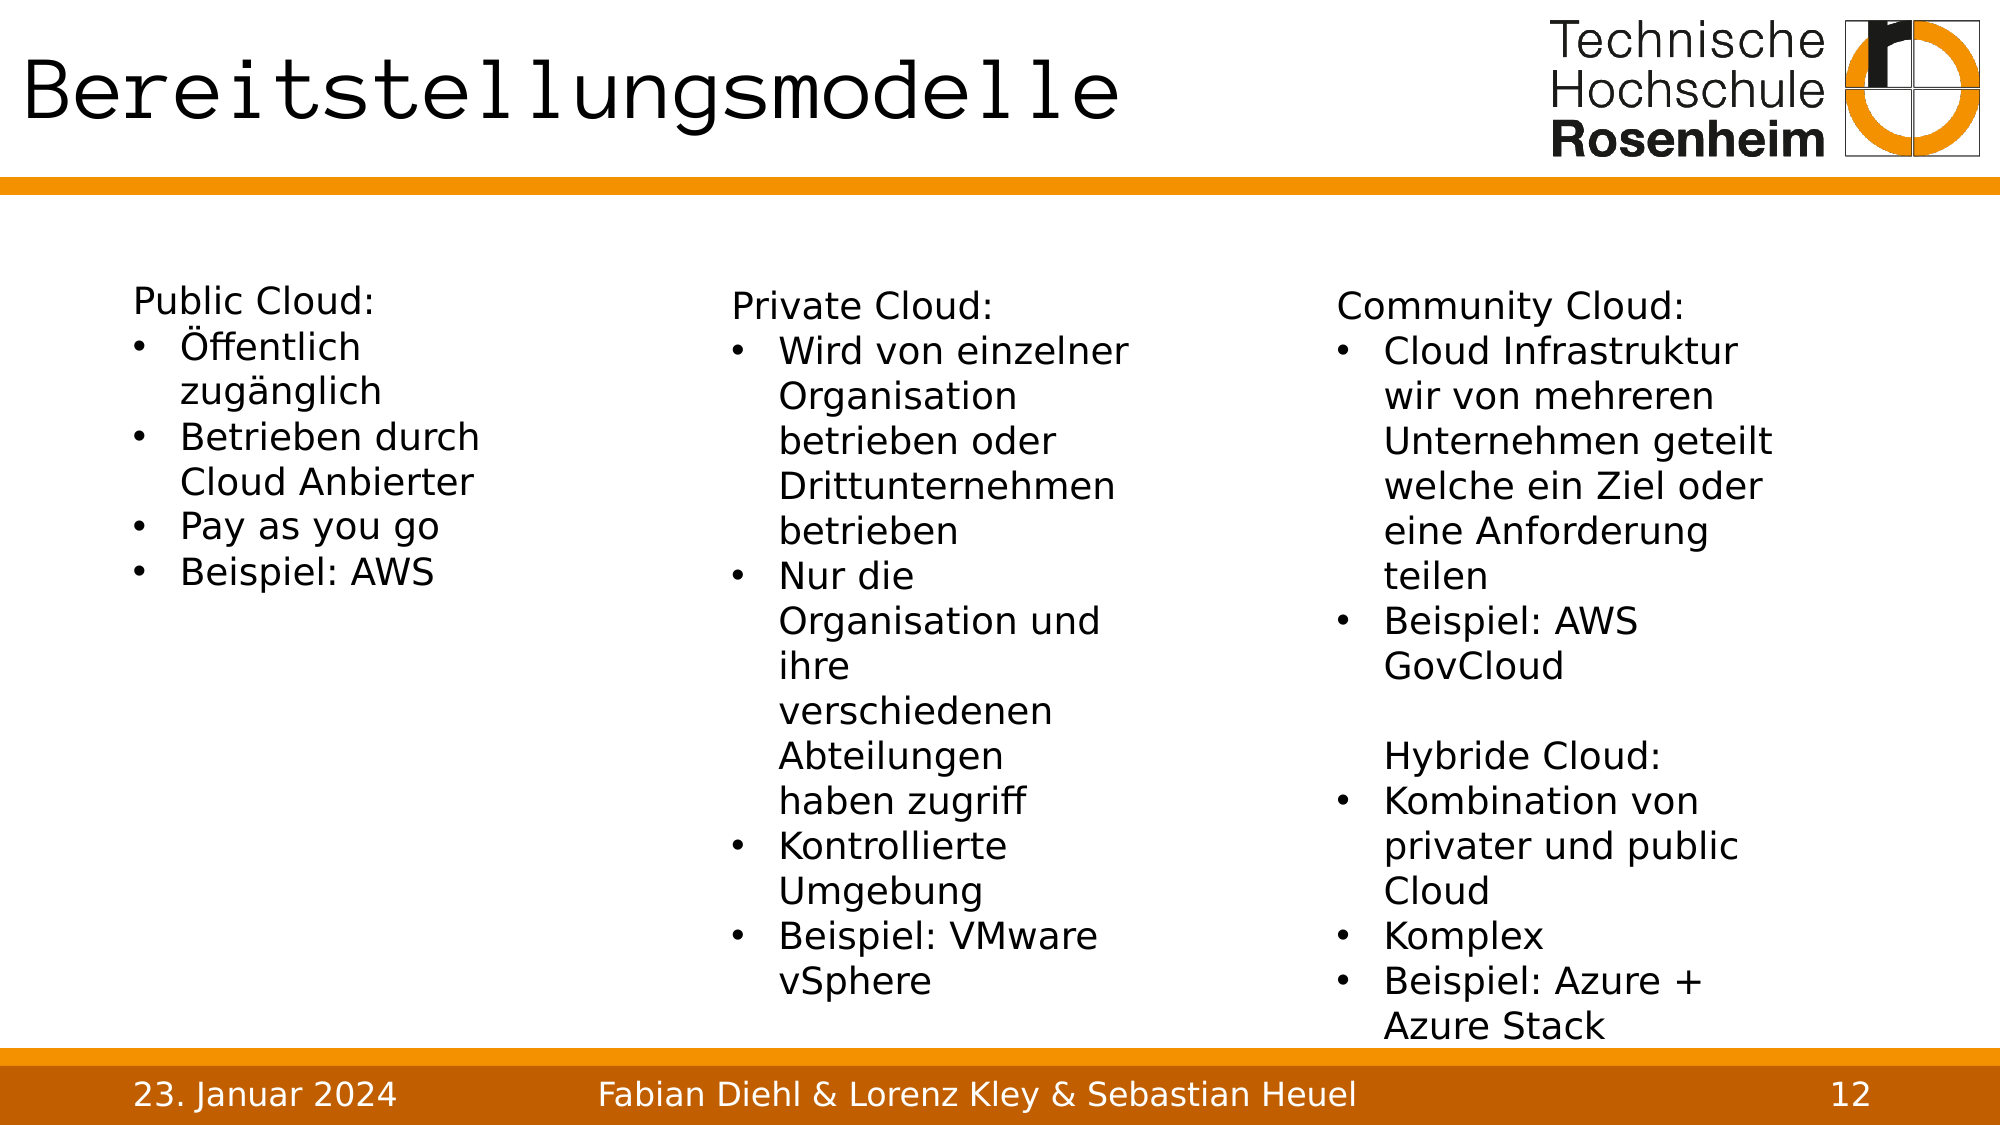

# Bereitstellungsmodelle
Public Cloud:
Öffentlich zugänglich
Betrieben durch Cloud Anbierter
Pay as you go
Beispiel: AWS
Private Cloud:
Wird von einzelner Organisation betrieben oder Drittunternehmen betrieben
Nur die Organisation und ihre verschiedenen Abteilungen haben zugriff
Kontrollierte Umgebung
Beispiel: VMware vSphere
Community Cloud:
Cloud Infrastruktur wir von mehreren Unternehmen geteilt welche ein Ziel oder eine Anforderung teilen
Beispiel: AWS GovCloud
Hybride Cloud:
Kombination von privater und public Cloud
Komplex
Beispiel: Azure + Azure Stack

23. Januar 2024
Fabian Diehl & Lorenz Kley & Sebastian Heuel
12